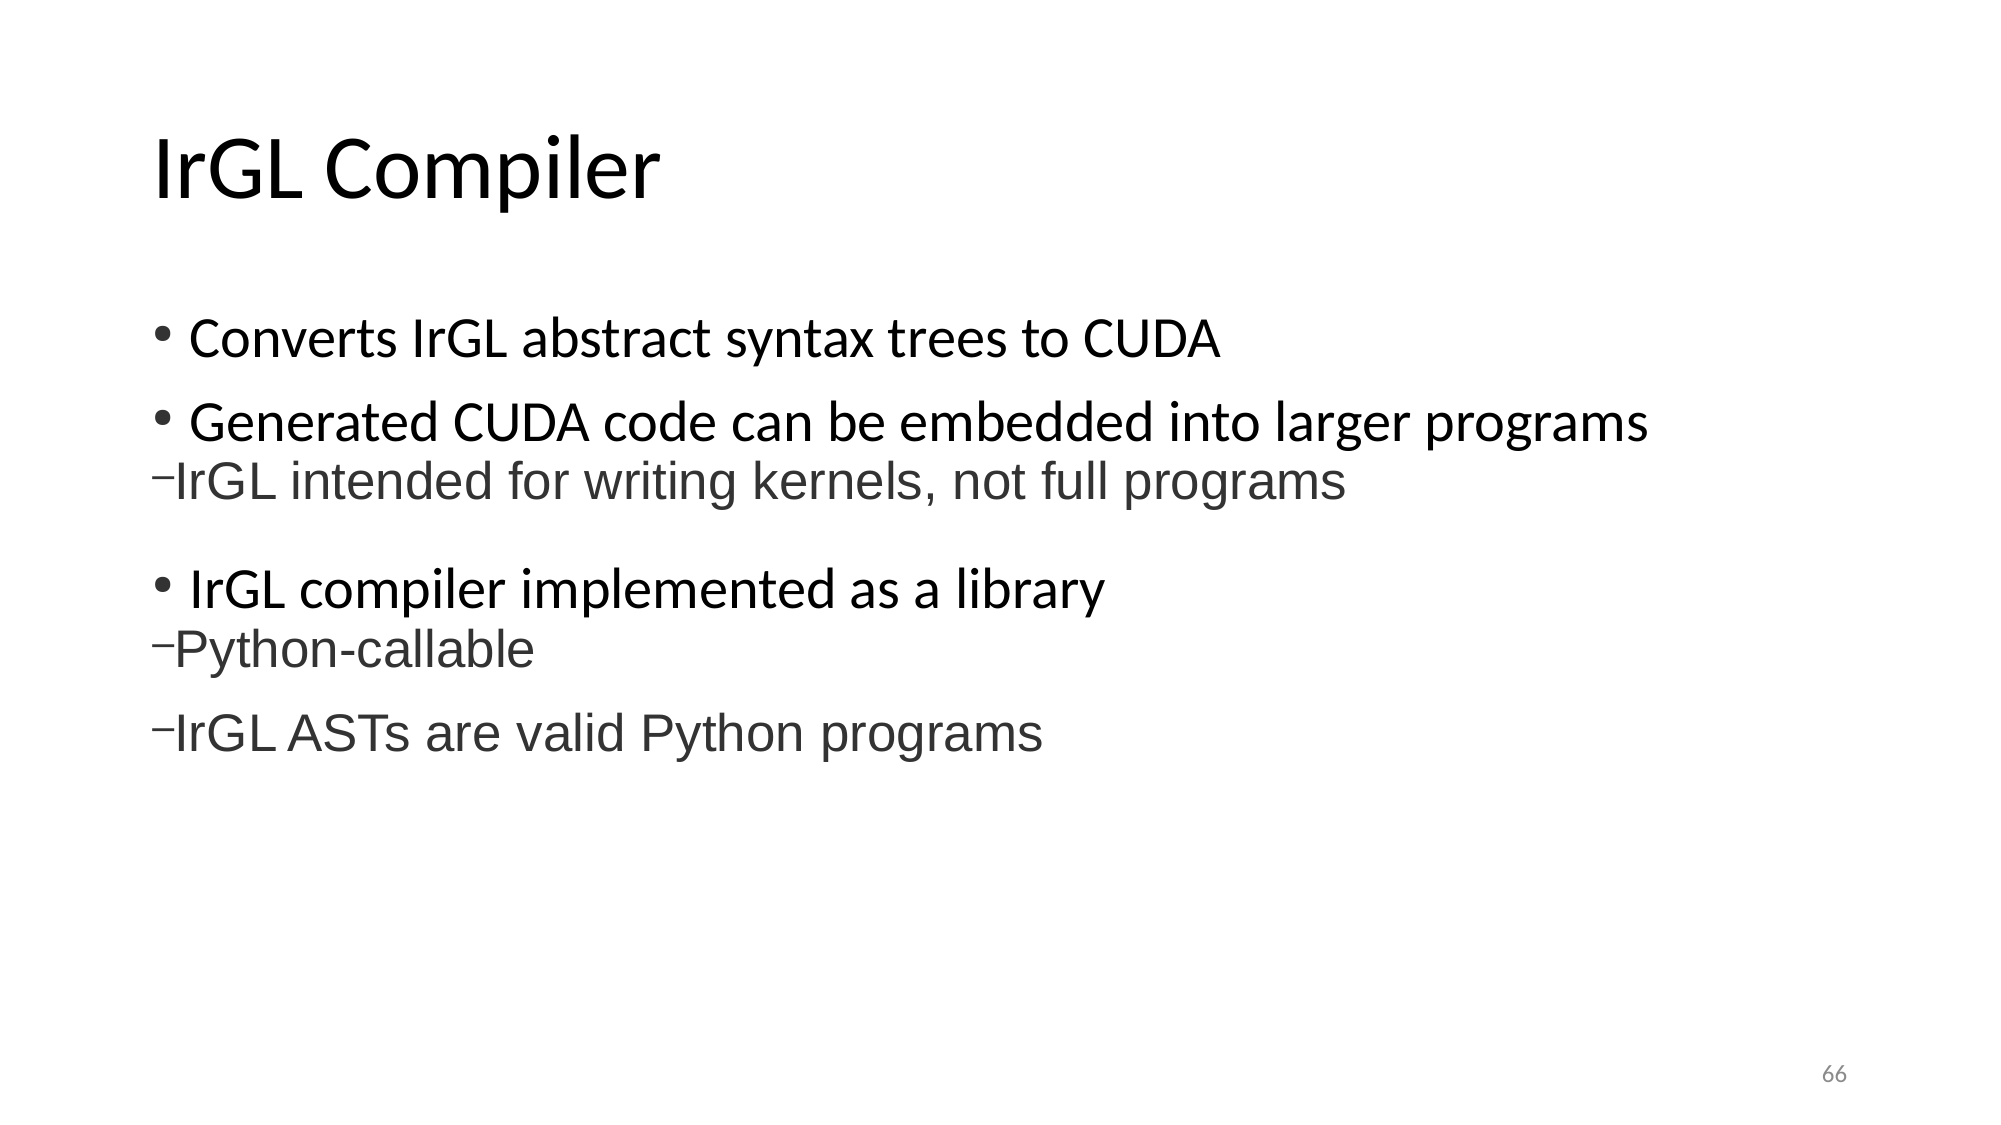

Converts IrGL abstract syntax trees to CUDA
Generated CUDA code can be embedded into larger programs
IrGL intended for writing kernels, not full programs
IrGL compiler implemented as a library
Python-callable
IrGL ASTs are valid Python programs
IrGL Compiler
66